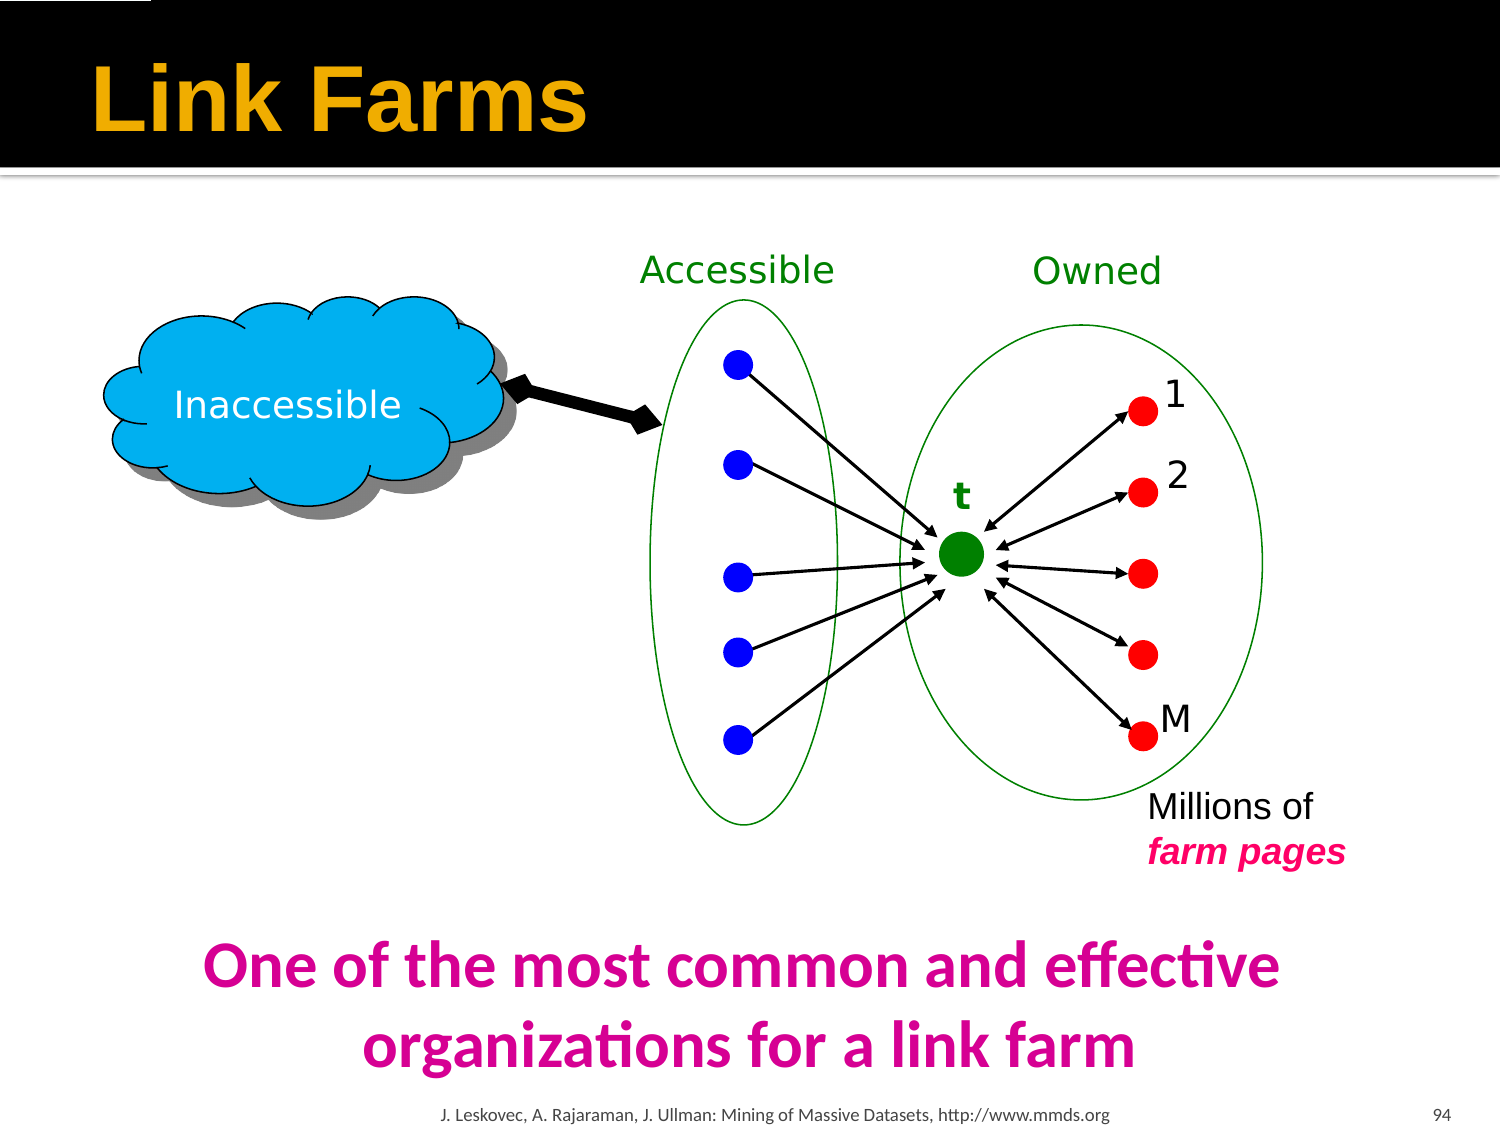

# Link Farms
Accessible
Owned

Inaccessible

1

2

t

M

Millions of
farm pages
One of the most common and effective
organizations for a link farm
J. Leskovec, A. Rajaraman, J. Ullman: Mining of Massive Datasets, http://www.mmds.org
94